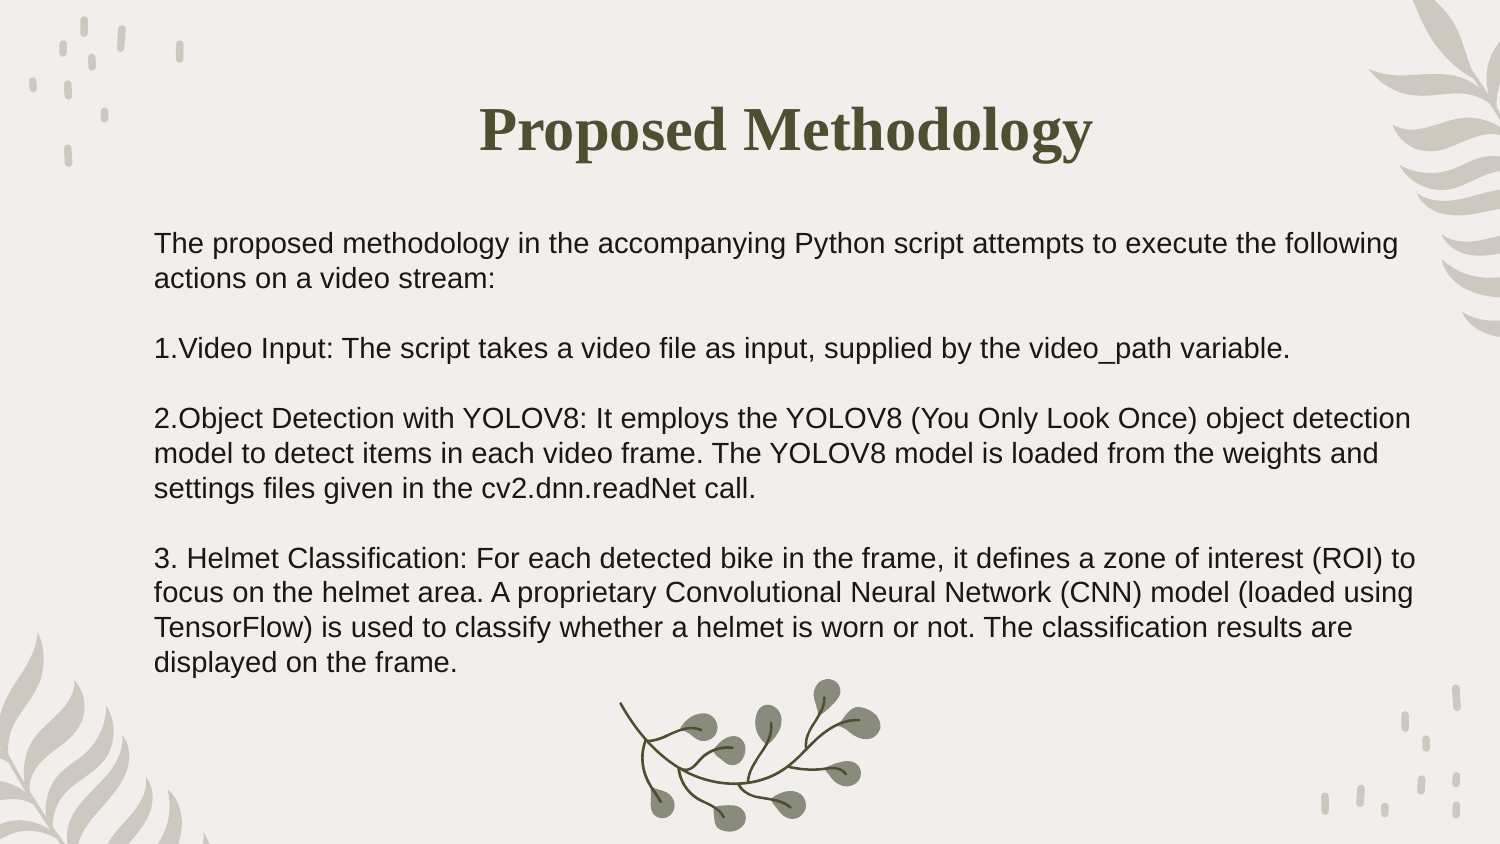

# Proposed Methodology
The proposed methodology in the accompanying Python script attempts to execute the following actions on a video stream:

1.Video Input: The script takes a video file as input, supplied by the video_path variable.

2.Object Detection with YOLOV8: It employs the YOLOV8 (You Only Look Once) object detection model to detect items in each video frame. The YOLOV8 model is loaded from the weights and settings files given in the cv2.dnn.readNet call.

3. Helmet Classification: For each detected bike in the frame, it defines a zone of interest (ROI) to focus on the helmet area. A proprietary Convolutional Neural Network (CNN) model (loaded using TensorFlow) is used to classify whether a helmet is worn or not. The classification results are displayed on the frame.